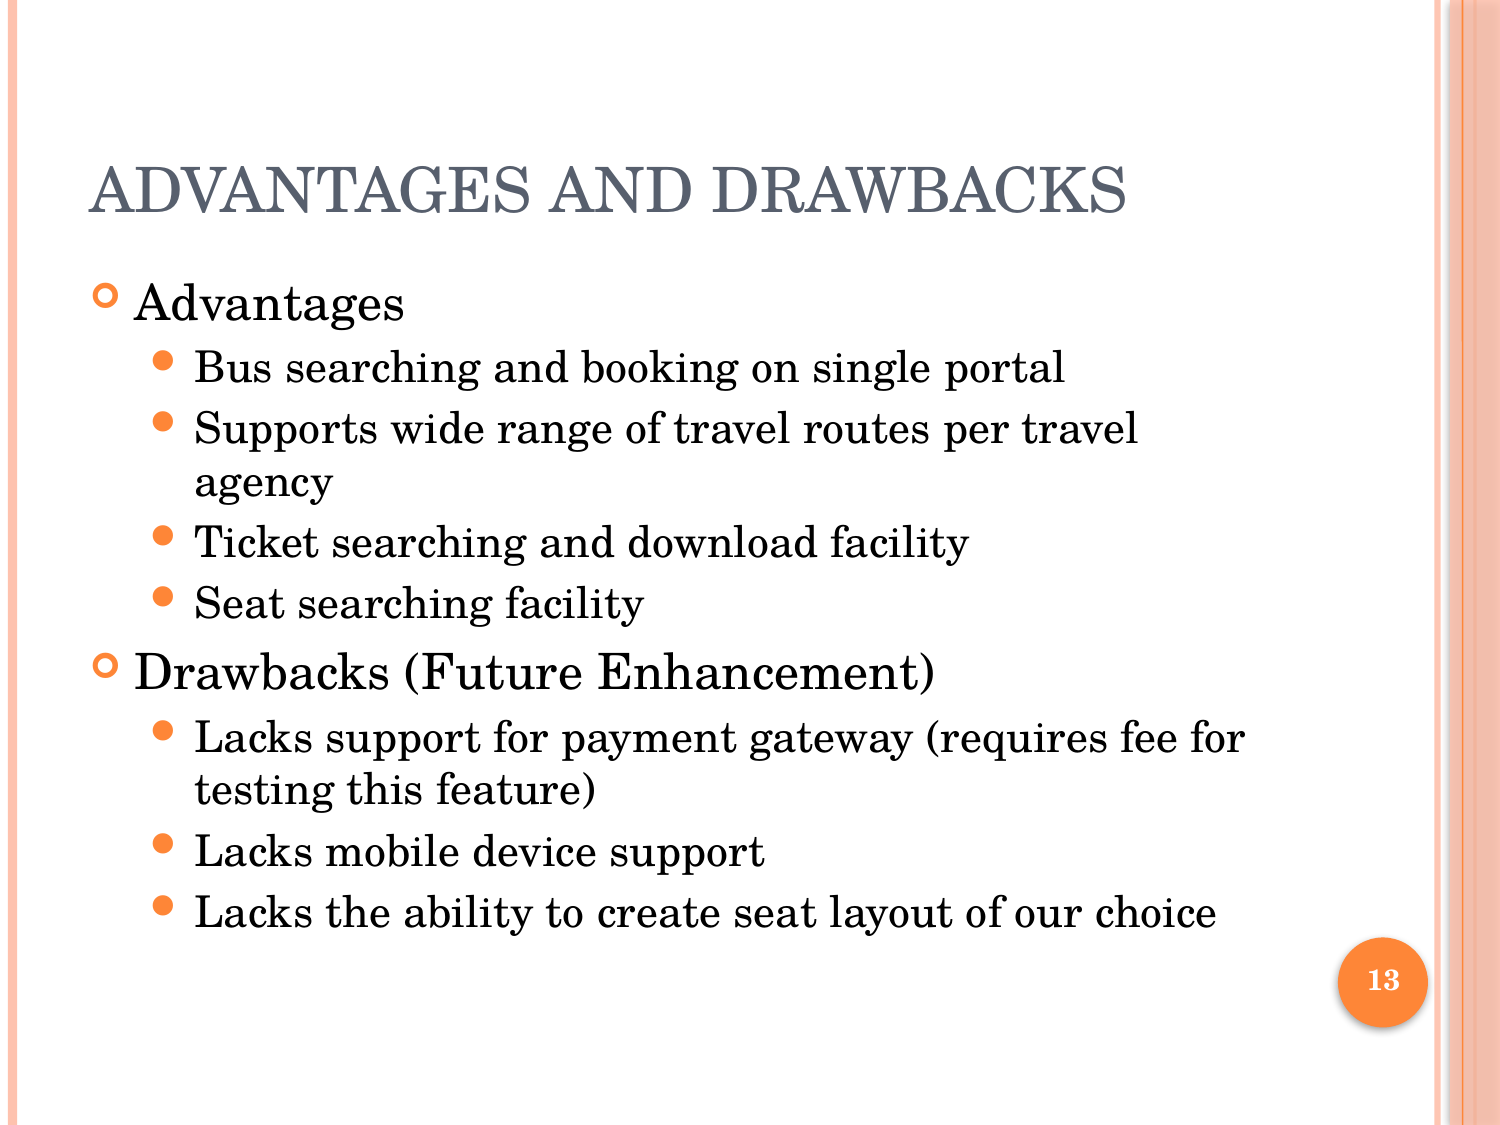

# Advantages and Drawbacks
Advantages
Bus searching and booking on single portal
Supports wide range of travel routes per travel agency
Ticket searching and download facility
Seat searching facility
Drawbacks (Future Enhancement)
Lacks support for payment gateway (requires fee for testing this feature)
Lacks mobile device support
Lacks the ability to create seat layout of our choice
13